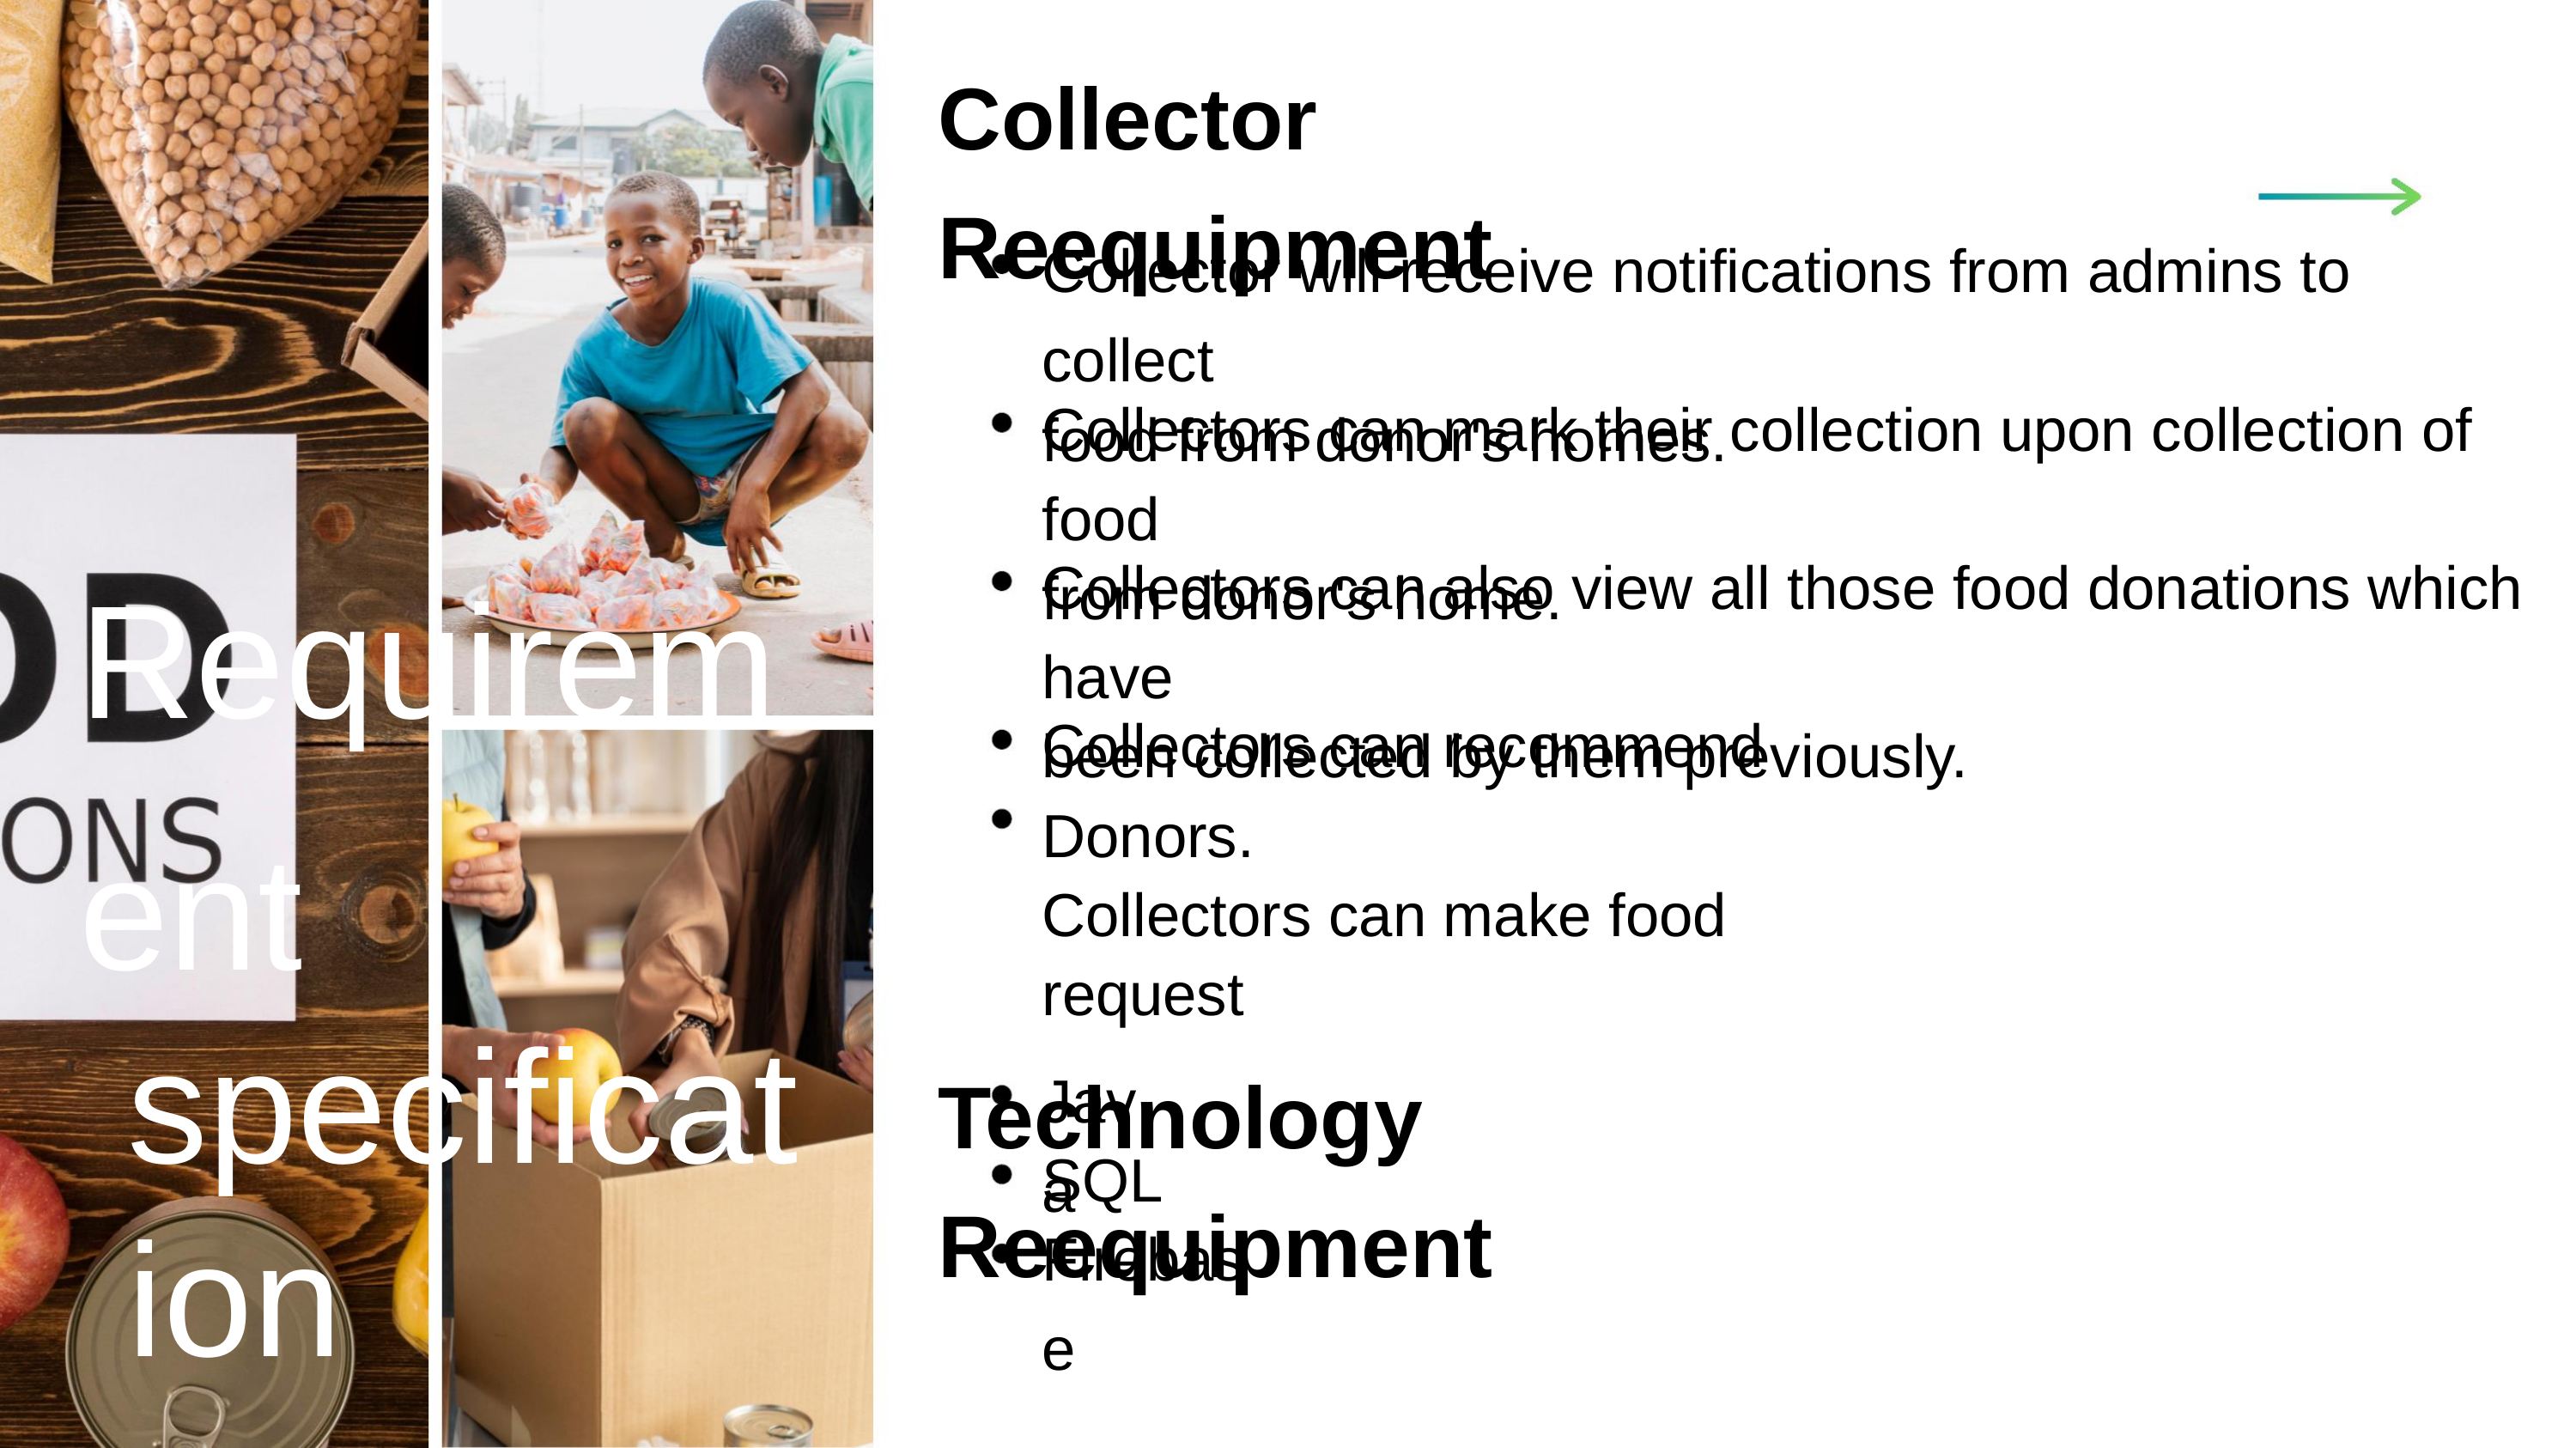

Collector Reequipment
Collector will receive notifications from admins to collect
food from donor's homes.
Collectors can mark their collection upon collection of food
from donor's home.
Requirement
specification
Collectors can also view all those food donations which have
been collected by them previously.
Collectors can recommend Donors.
Collectors can make food request
Technology Reequipment
Java
SQL
Firebase